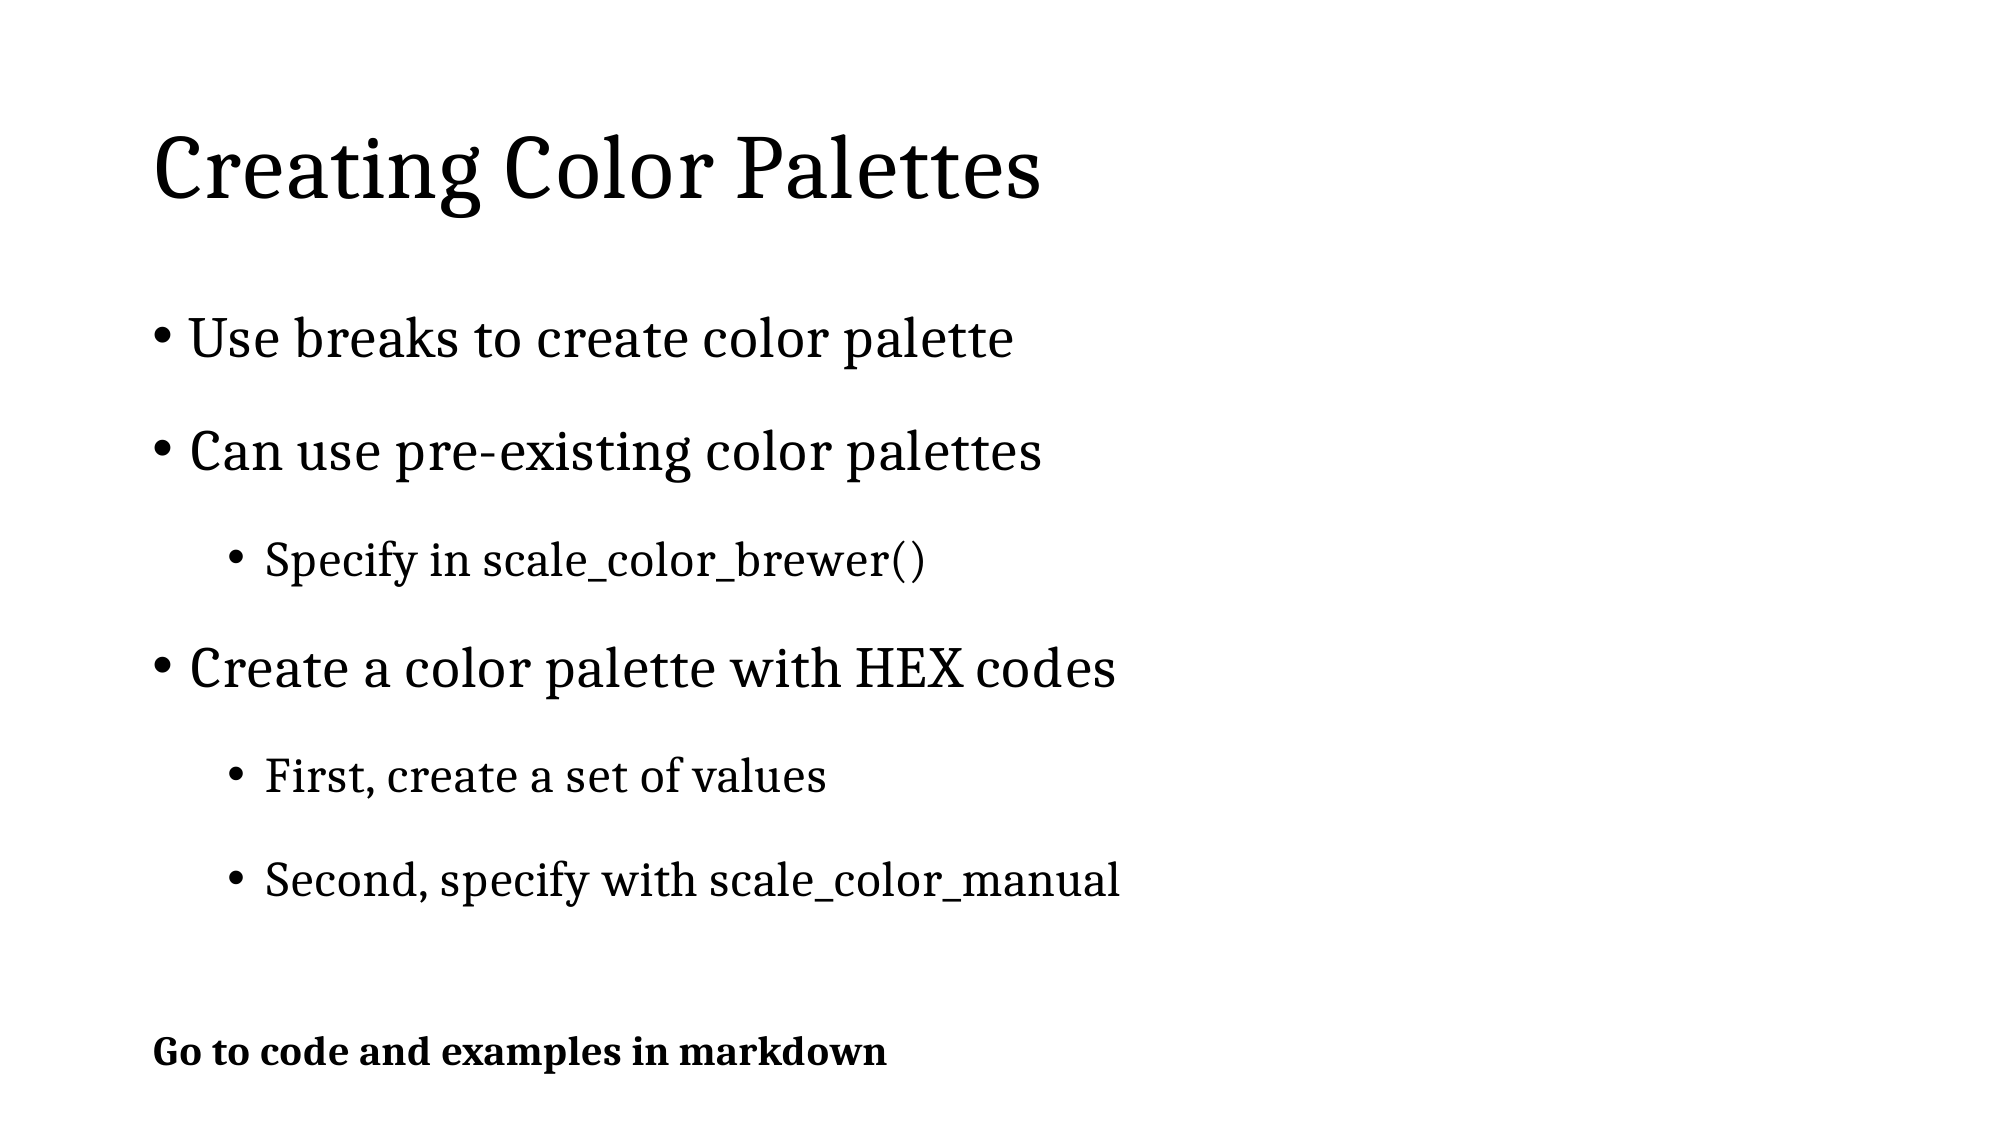

# Creating Color Palettes
Use breaks to create color palette
Can use pre-existing color palettes
Specify in scale_color_brewer()
Create a color palette with HEX codes
First, create a set of values
Second, specify with scale_color_manual

Go to code and examples in markdown